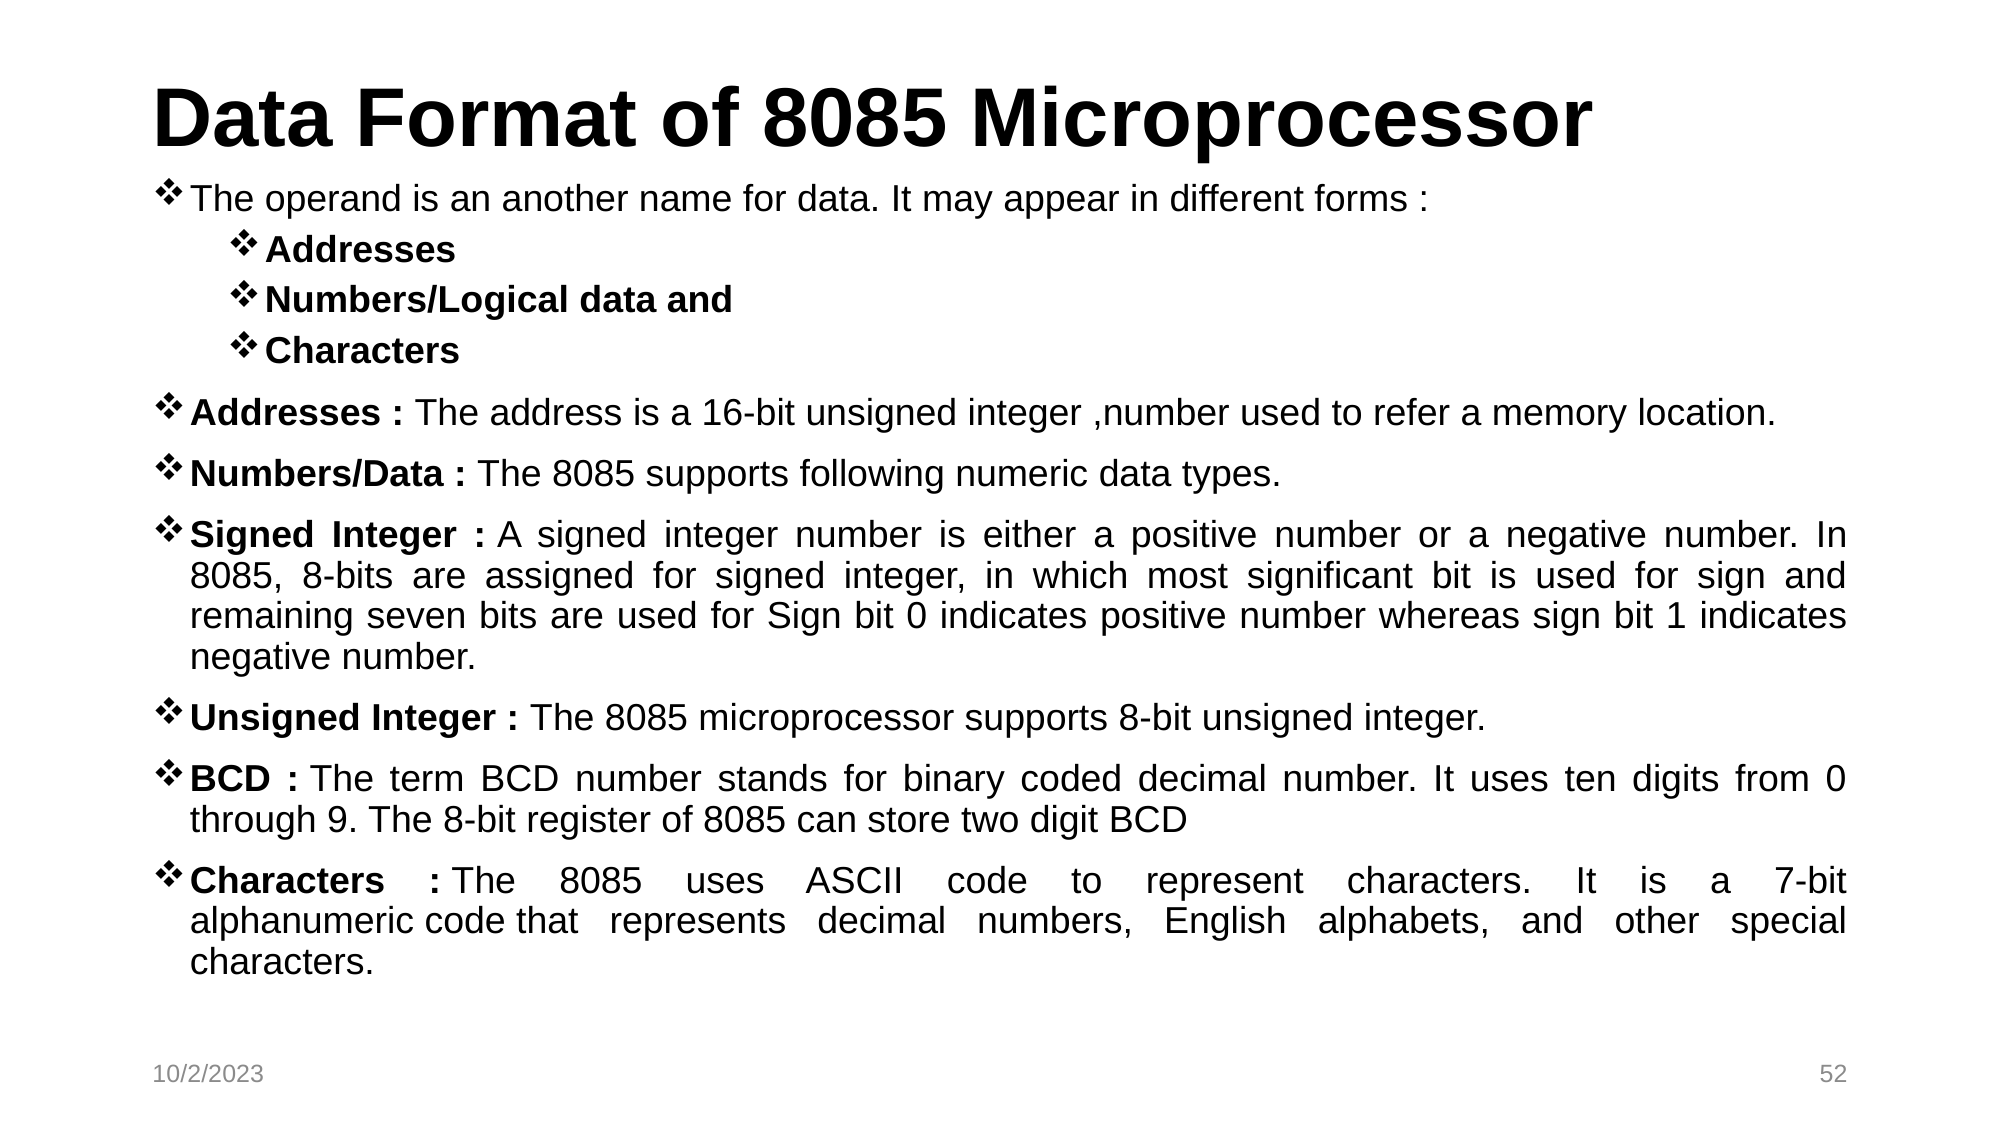

# Data Format of 8085 Microprocessor
The operand is an another name for data. It may appear in different forms :
Addresses
Numbers/Logical data and
Characters
Addresses : The address is a 16-bit unsigned integer ,number used to refer a memory location.
Numbers/Data : The 8085 supports following numeric data types.
Signed Integer : A signed integer number is either a positive number or a negative number. In 8085, 8-bits are assigned for signed integer, in which most significant bit is used for sign and remaining seven bits are used for Sign bit 0 indicates positive number whereas sign bit 1 indicates negative number.
Unsigned Integer : The 8085 microprocessor supports 8-bit unsigned integer.
BCD : The term BCD number stands for binary coded decimal number. It uses ten digits from 0 through 9. The 8-bit register of 8085 can store two digit BCD
Characters : The 8085 uses ASCII code to represent characters. It is a 7-bit alphanumeric code that represents decimal numbers, English alphabets, and other special characters.
10/2/2023
52